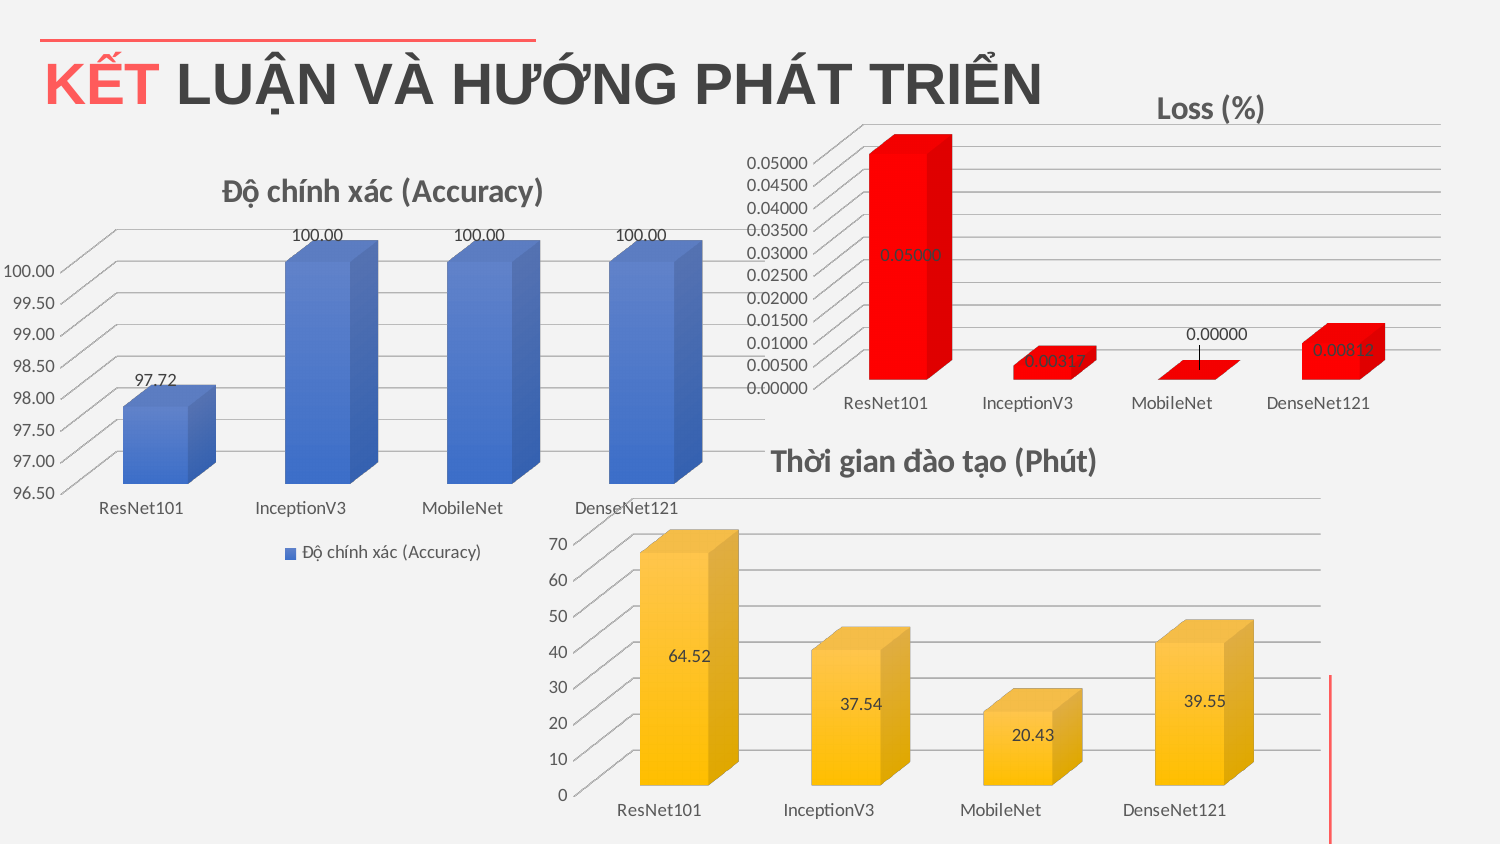

# KẾT LUẬN VÀ HƯỚNG PHÁT TRIỂN

[unsupported chart]

[unsupported chart]

[unsupported chart]